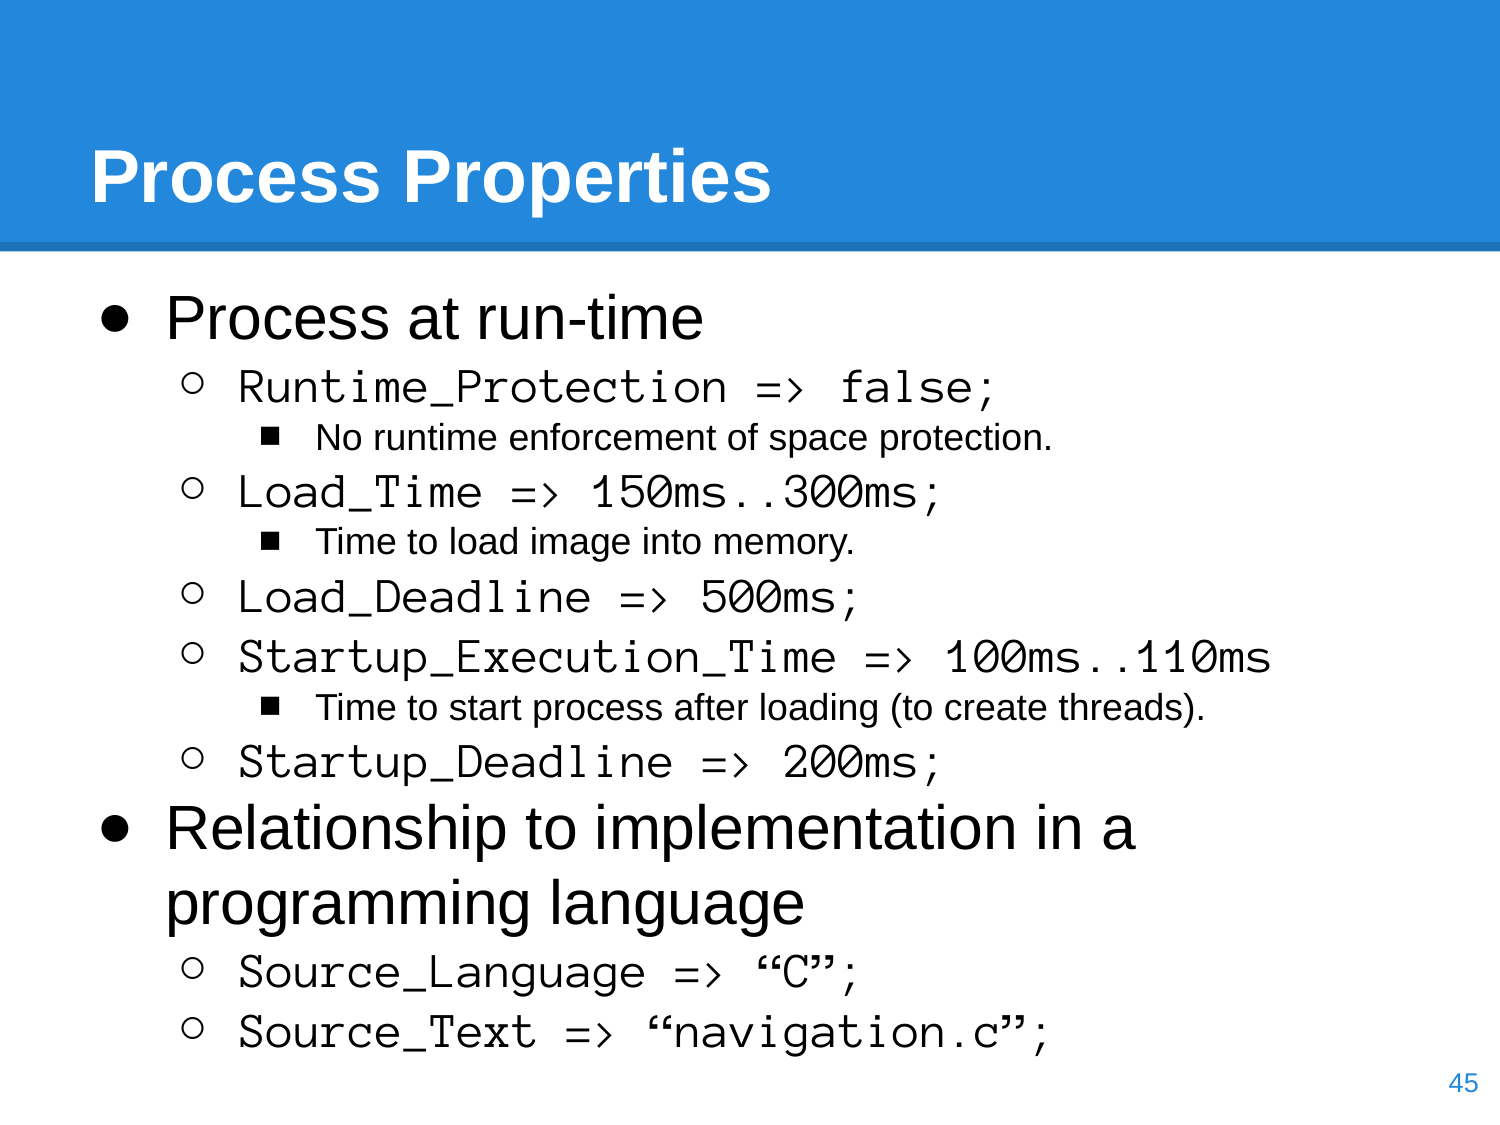

# Process Properties
Process at run-time
Runtime_Protection => false;
No runtime enforcement of space protection.
Load_Time => 150ms..300ms;
Time to load image into memory.
Load_Deadline => 500ms;
Startup_Execution_Time => 100ms..110ms
Time to start process after loading (to create threads).
Startup_Deadline => 200ms;
Relationship to implementation in a programming language
Source_Language => “C”;
Source_Text => “navigation.c”;
45